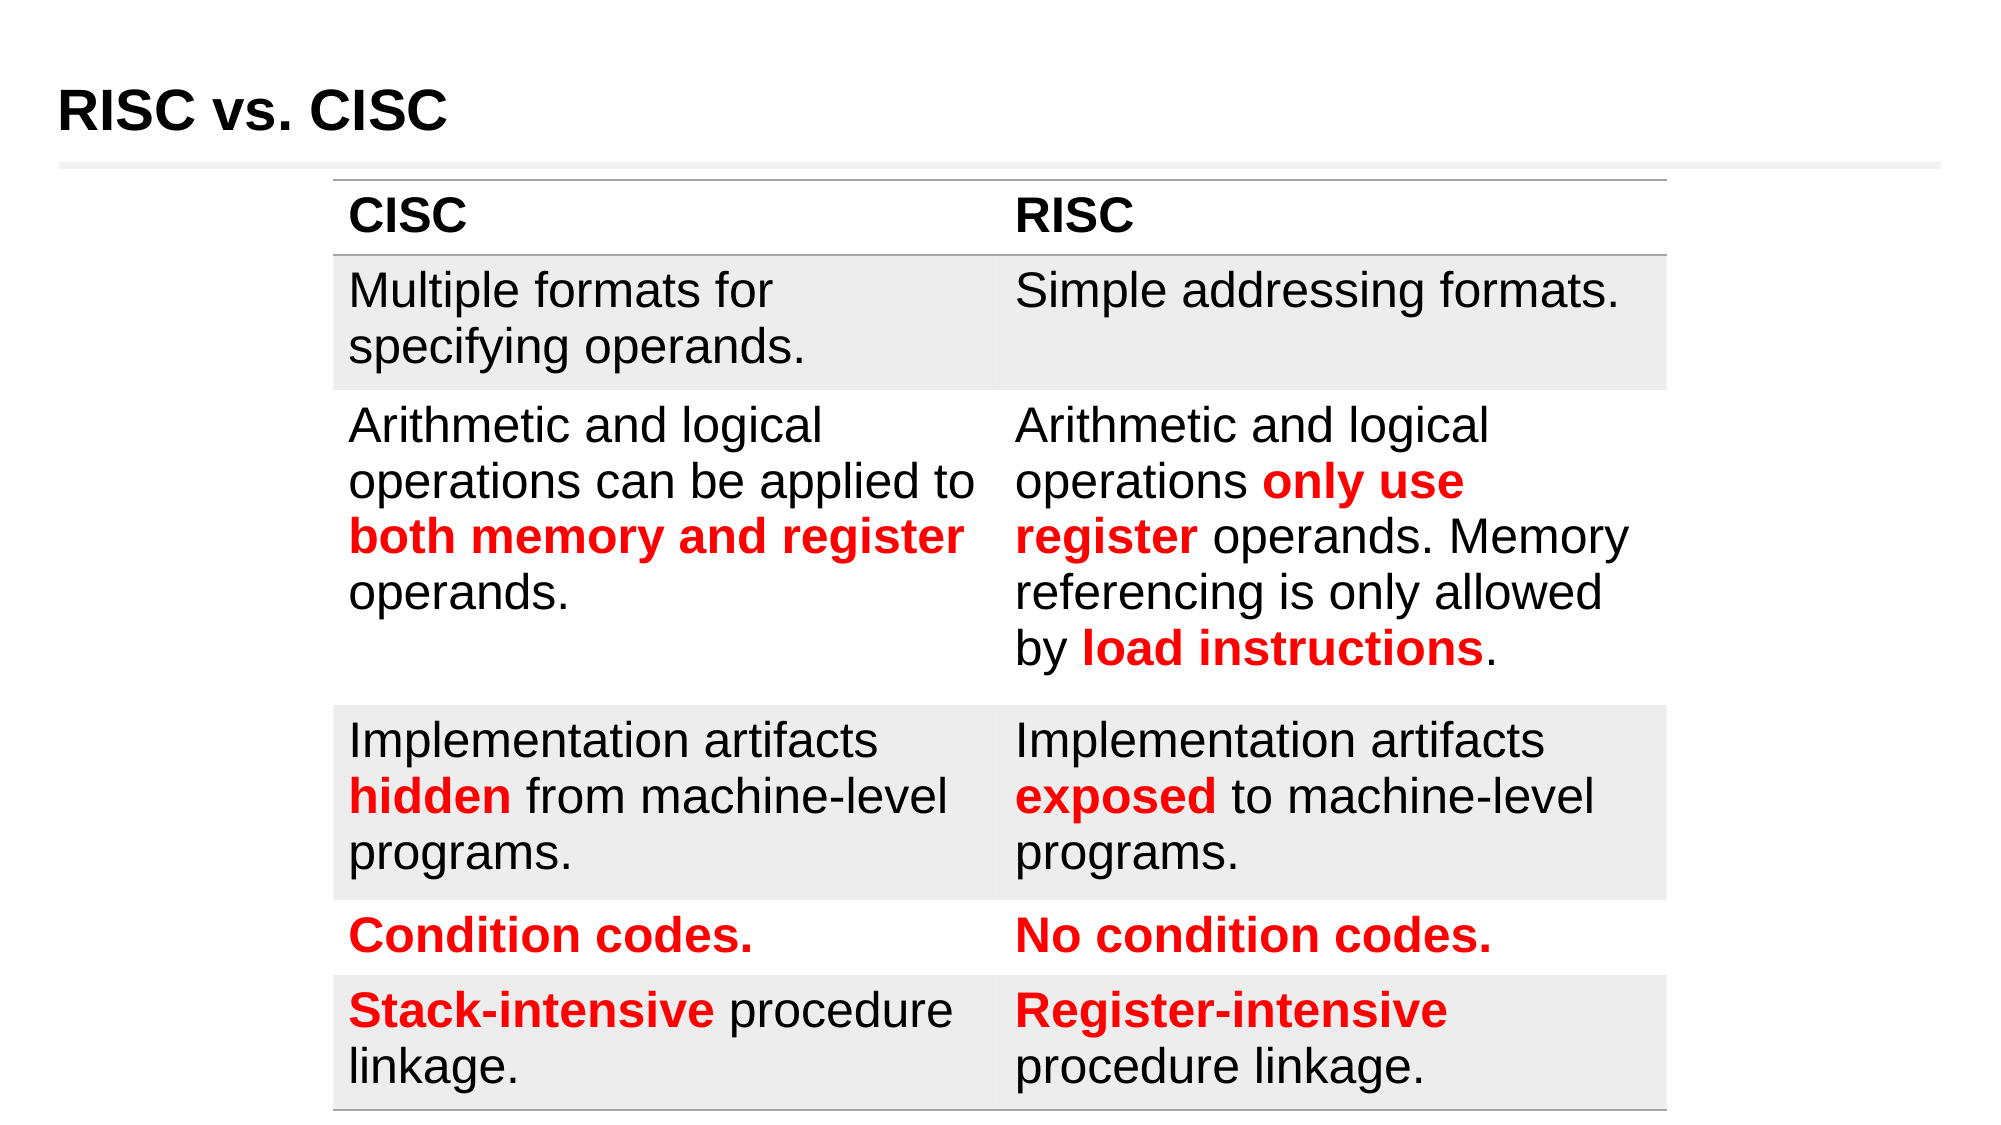

RISC vs. CISC

| CISC | RISC |
| --- | --- |
| Multiple formats for specifying operands. | Simple addressing formats. |
| Arithmetic and logical operations can be applied to both memory and register operands. | Arithmetic and logical operations only use register operands. Memory referencing is only allowed by load instructions. |
| Implementation artifacts hidden from machine-level programs. | Implementation artifacts exposed to machine-level programs. |
| Condition codes. | No condition codes. |
| Stack-intensive procedure linkage. | Register-intensive procedure linkage. |